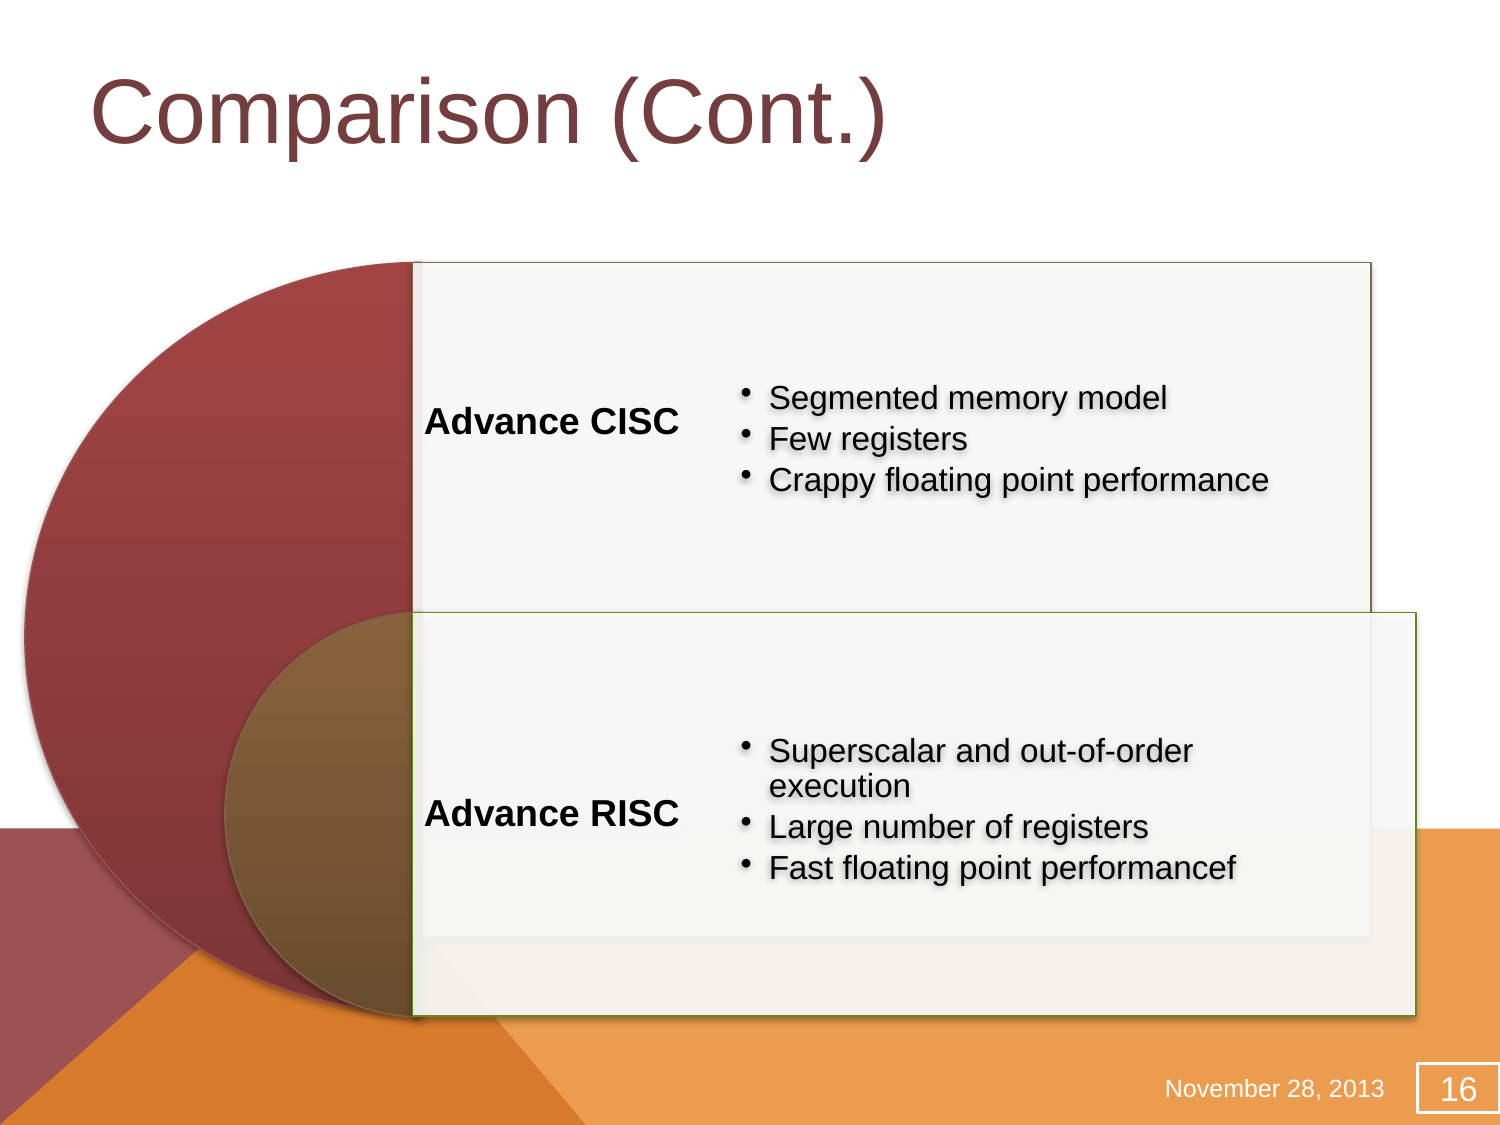

Comparison (Cont.)
Advance CISC
Advance RISC
Segmented memory model
Few registers
Crappy floating point performance
Superscalar and out-of-order execution
Large number of registers
Fast floating point performancef
November 28, 2013
16